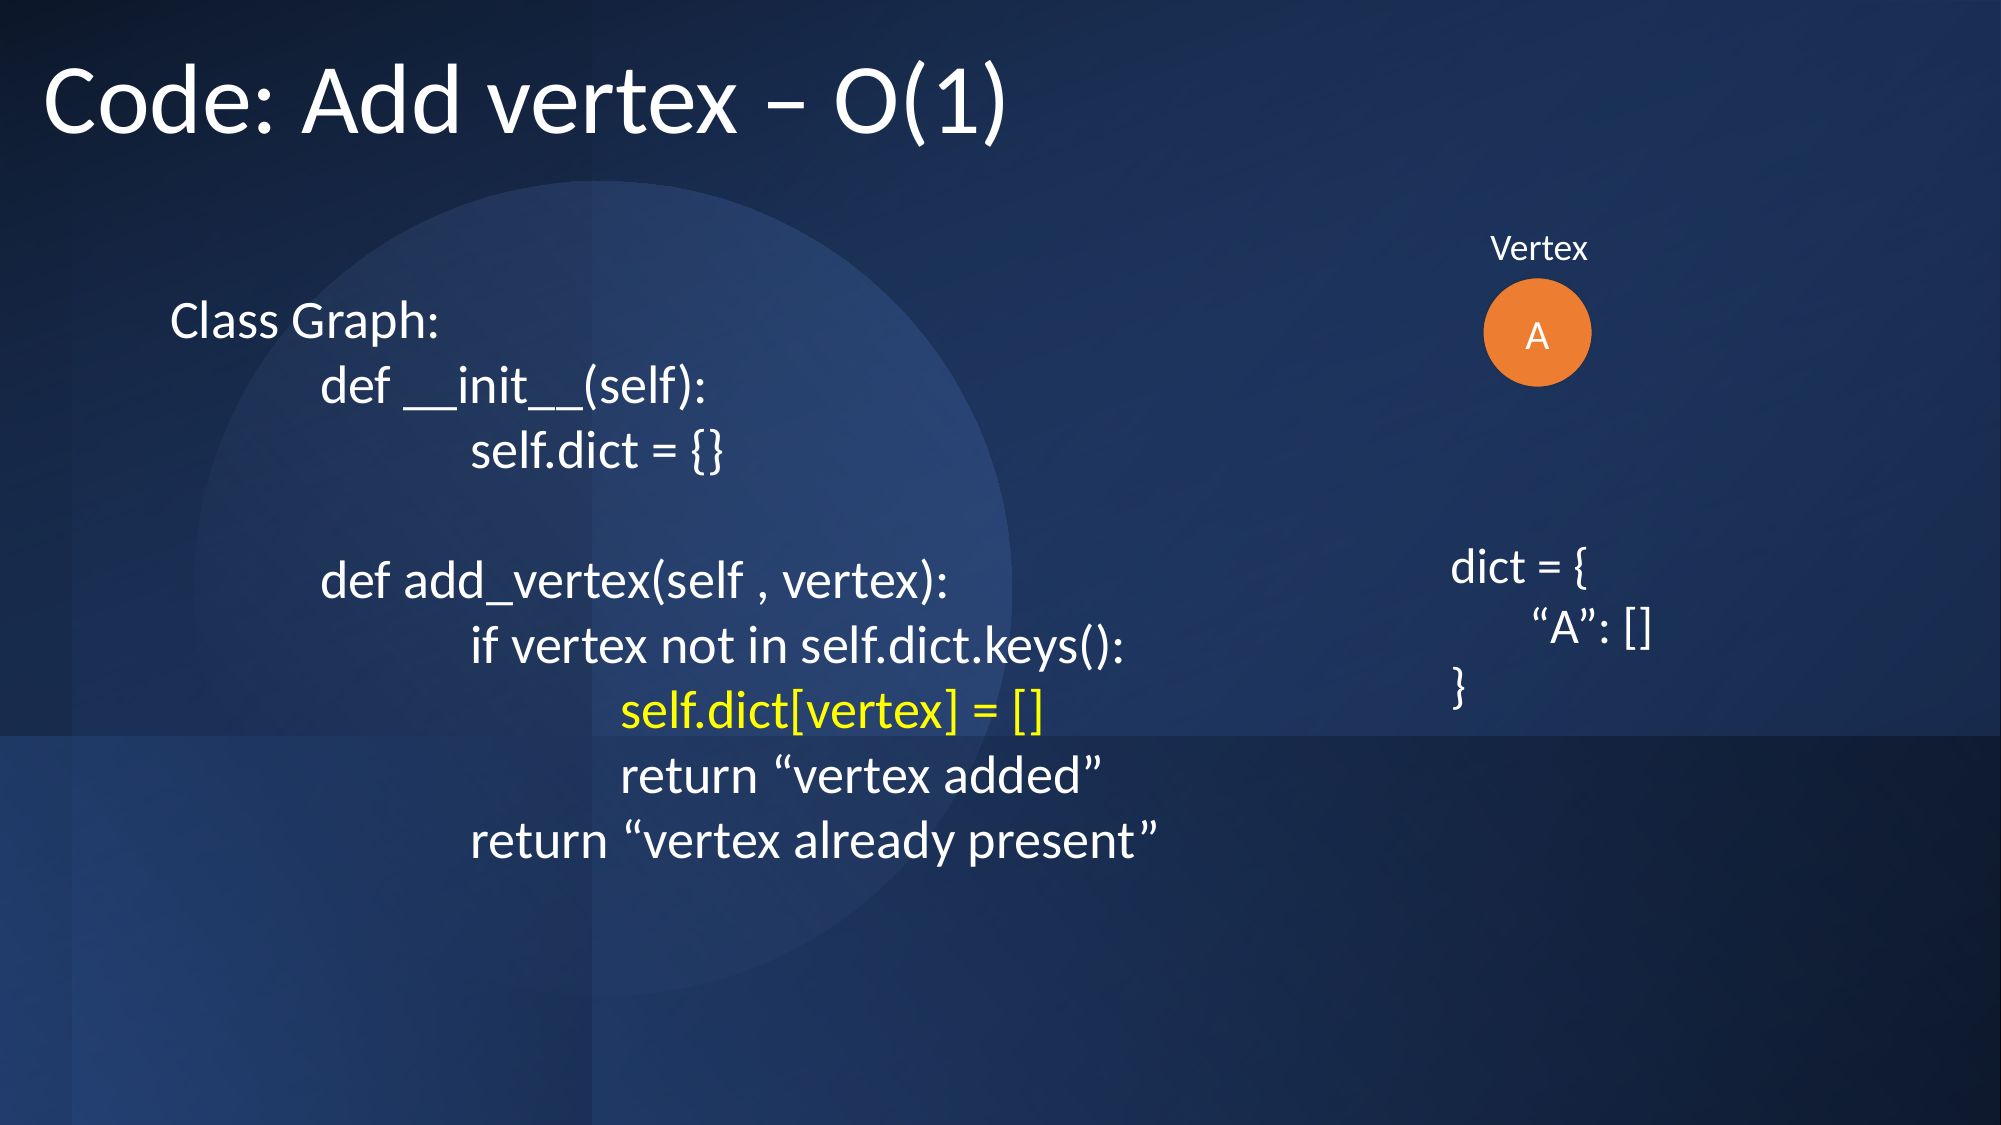

Code: Add vertex – O(1)

Vertex
Class Graph:
	def __init__(self):
		self.dict = {}

	def add_vertex(self , vertex):
		if vertex not in self.dict.keys():
			self.dict[vertex] = []
			return “vertex added”
		return “vertex already present”
A
dict = {
       “A”: []
}